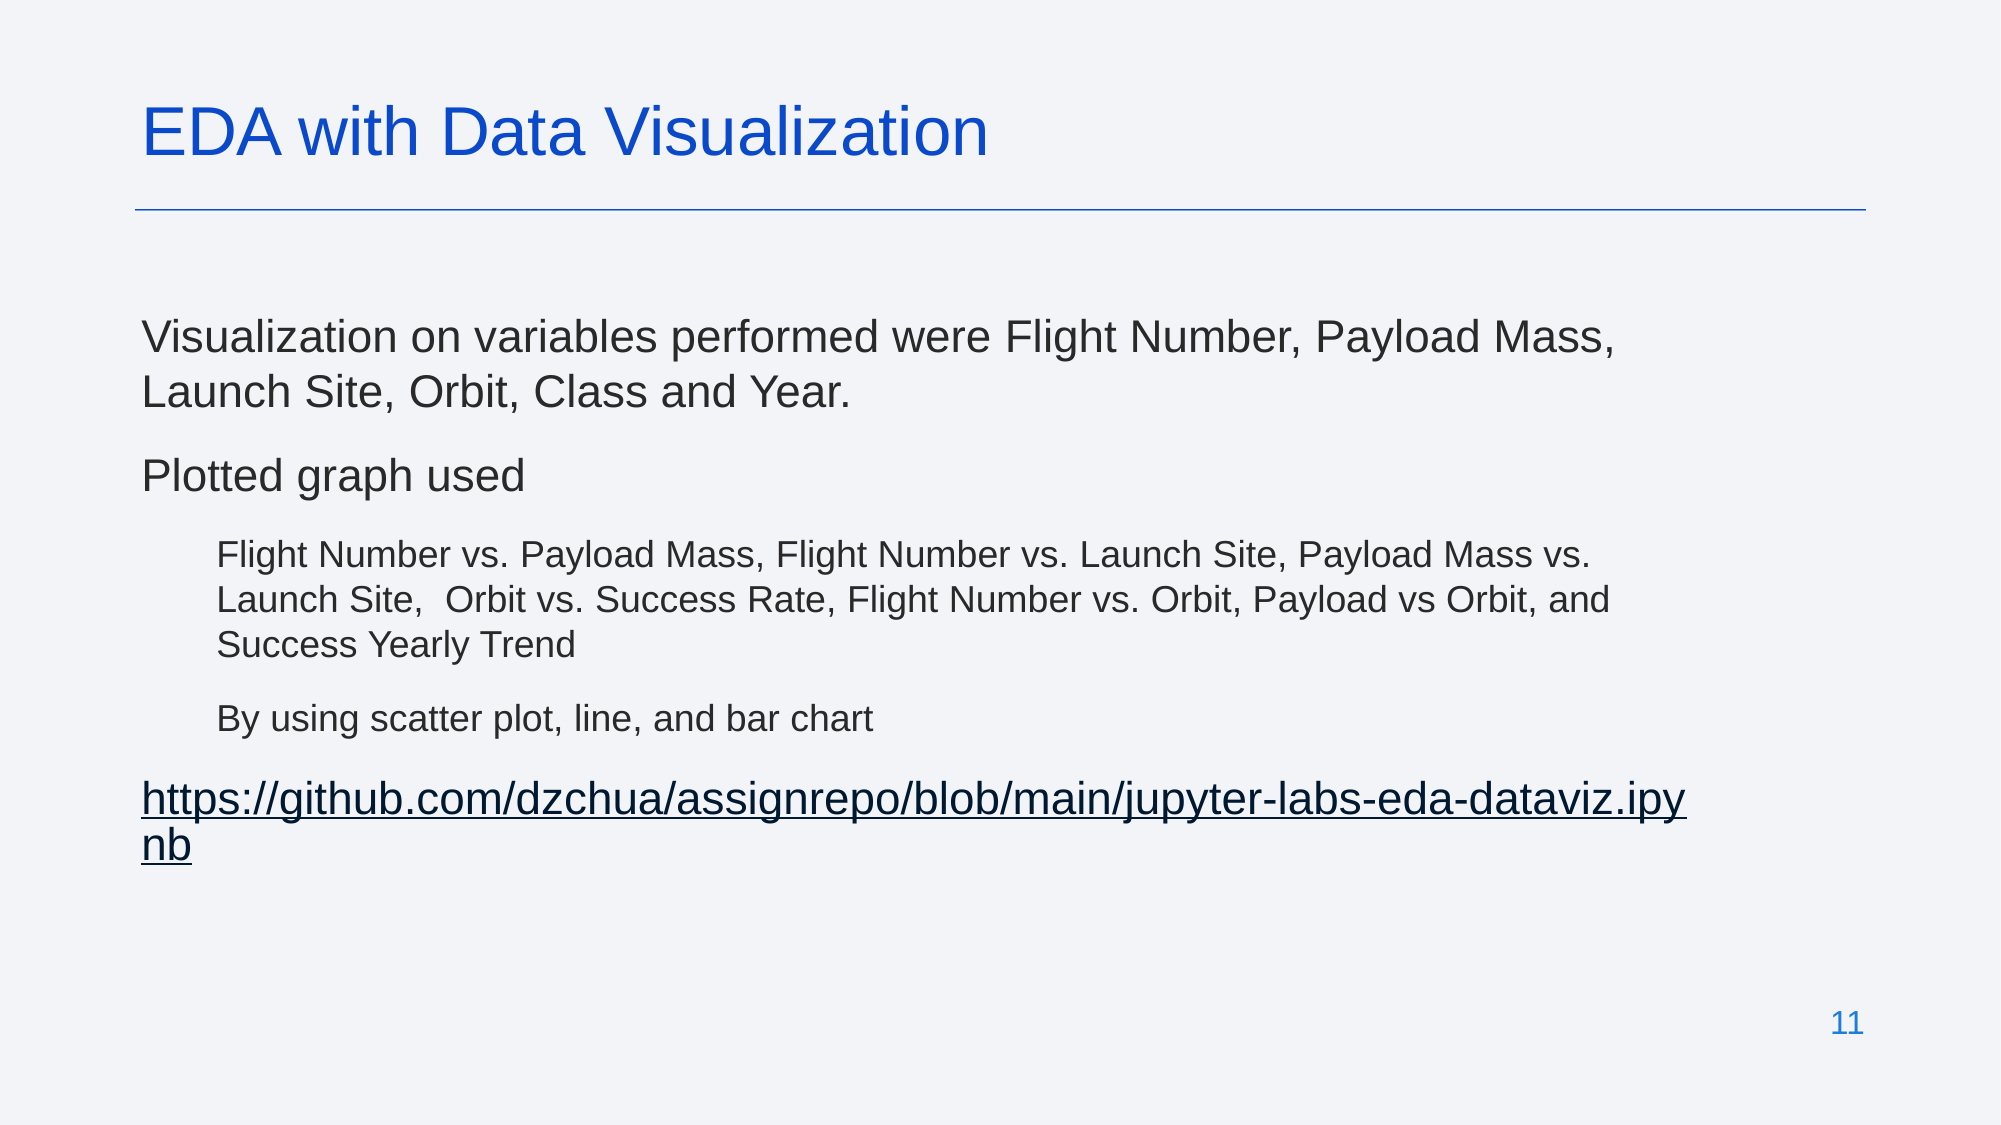

EDA with Data Visualization
Visualization on variables performed were Flight Number, Payload Mass, Launch Site, Orbit, Class and Year.
Plotted graph used
Flight Number vs. Payload Mass, Flight Number vs. Launch Site, Payload Mass vs. Launch Site,  Orbit vs. Success Rate, Flight Number vs. Orbit, Payload vs Orbit, and Success Yearly Trend
By using scatter plot, line, and bar chart
https://github.com/dzchua/assignrepo/blob/main/jupyter-labs-eda-dataviz.ipynb

11